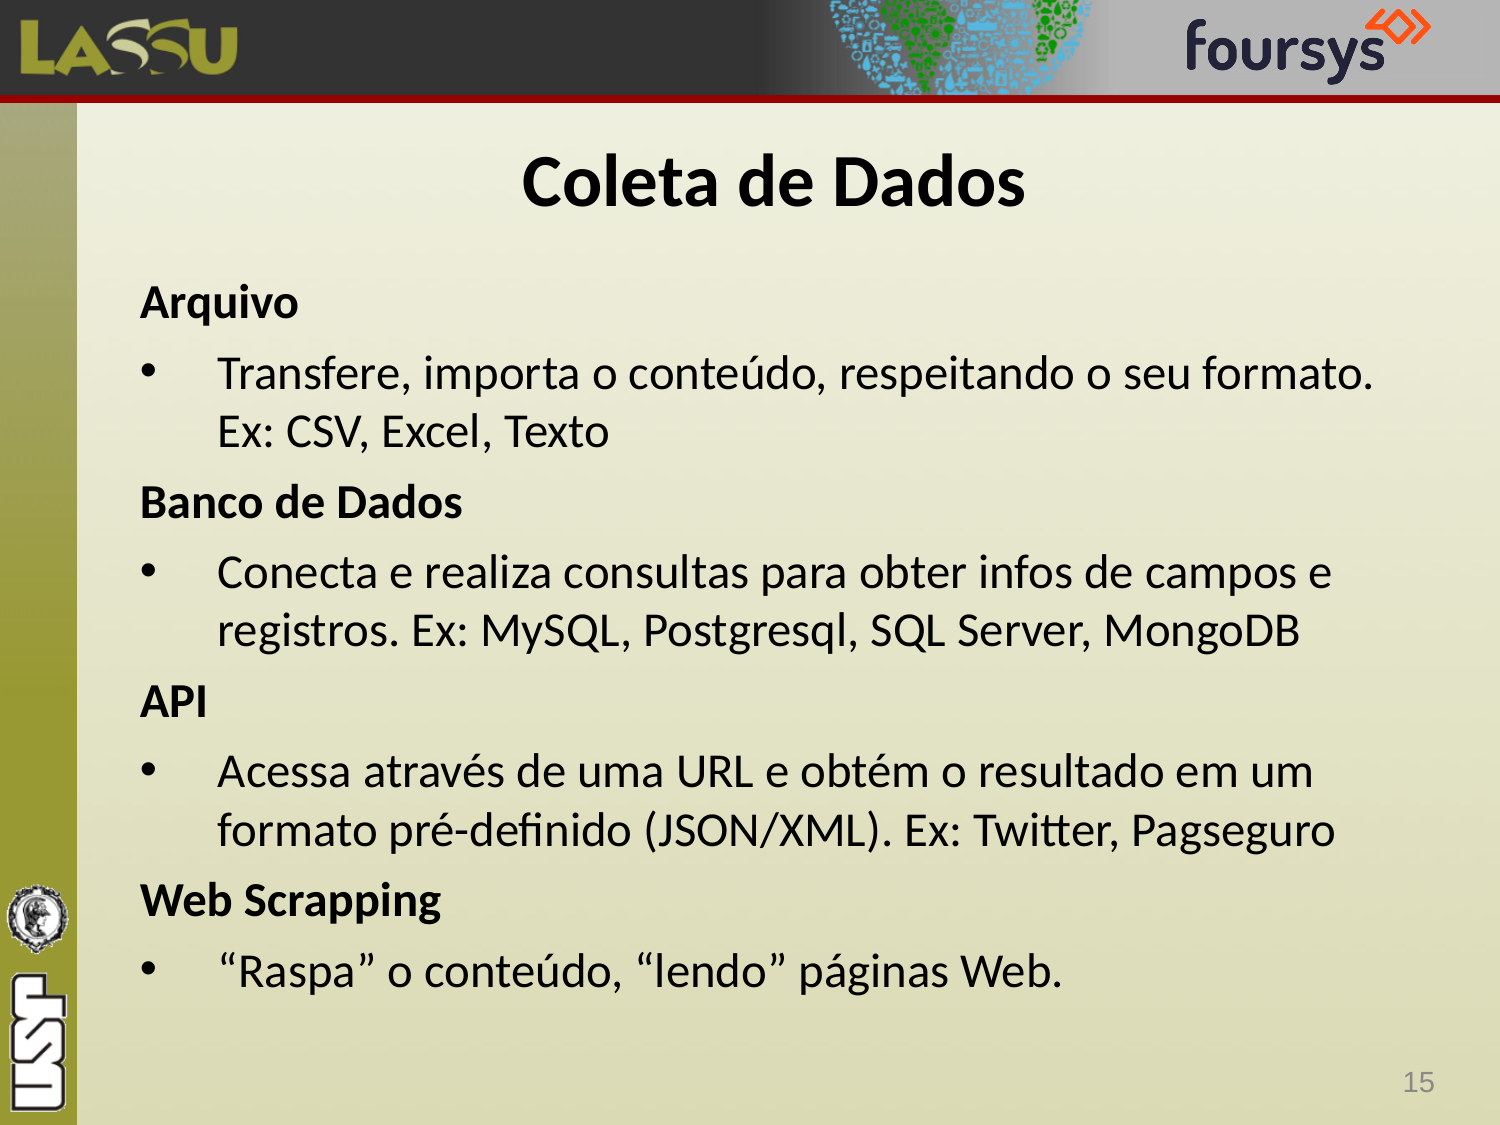

# Coleta de Dados
Arquivo
Transfere, importa o conteúdo, respeitando o seu formato. Ex: CSV, Excel, Texto
Banco de Dados
Conecta e realiza consultas para obter infos de campos e registros. Ex: MySQL, Postgresql, SQL Server, MongoDB
API
Acessa através de uma URL e obtém o resultado em um formato pré-definido (JSON/XML). Ex: Twitter, Pagseguro
Web Scrapping
“Raspa” o conteúdo, “lendo” páginas Web.
15